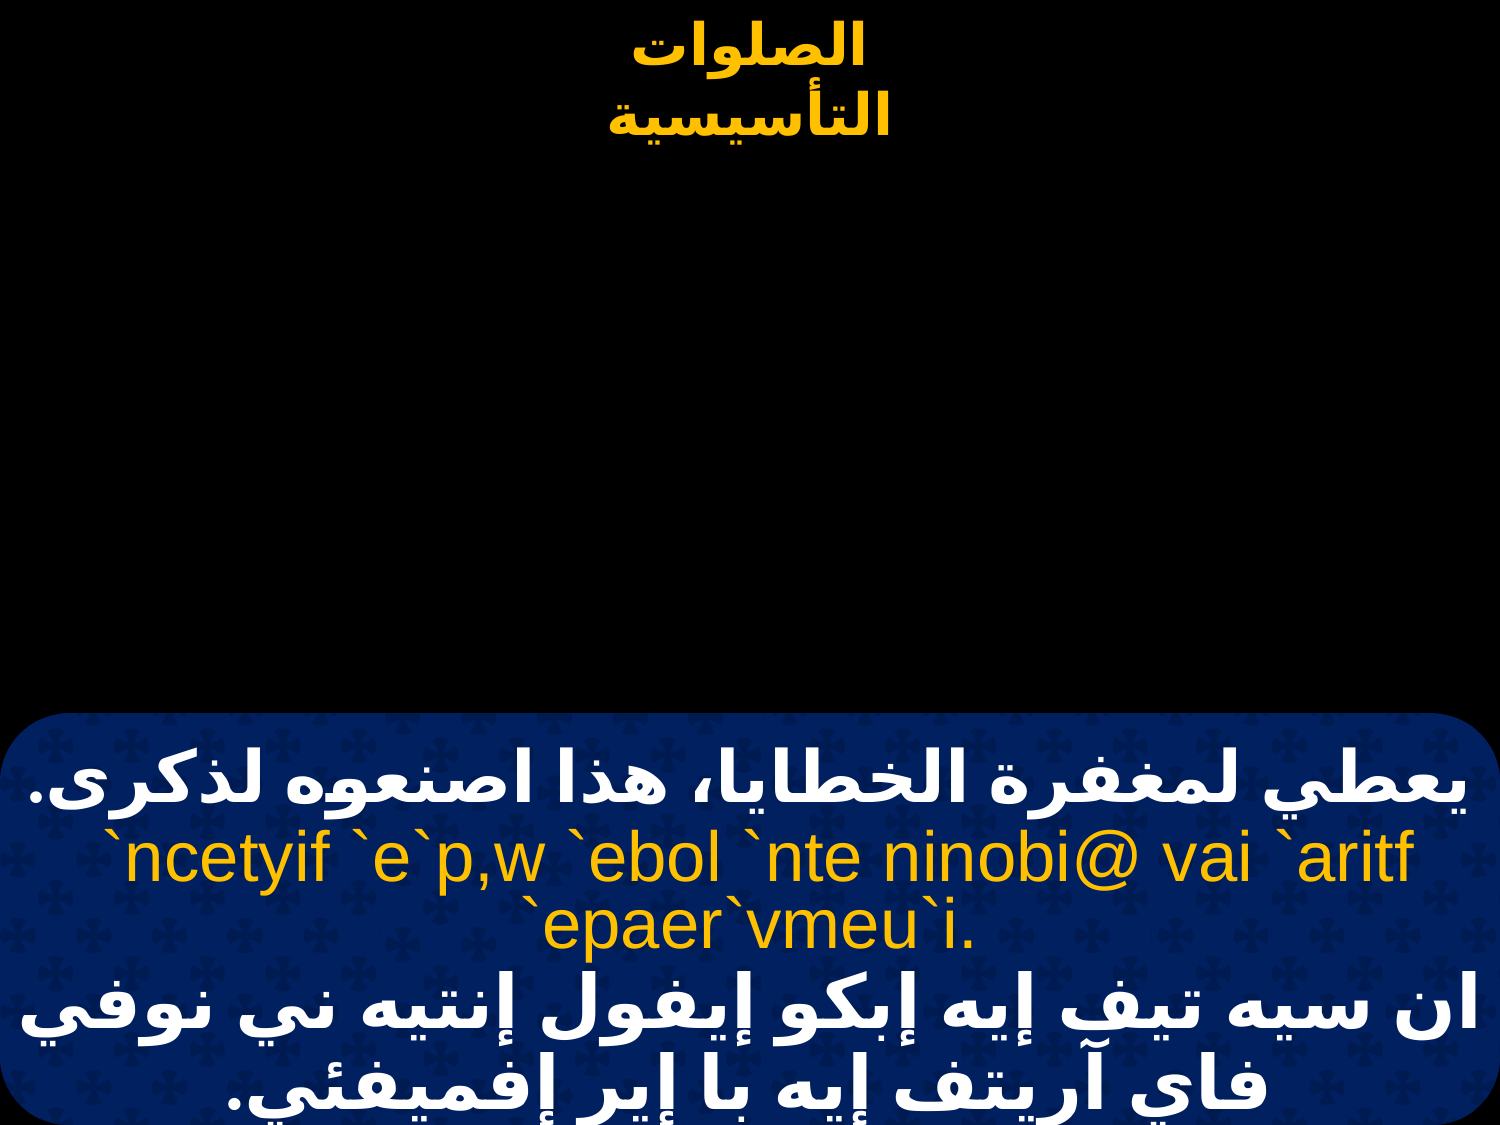

# يعطي لمغفرة الخطايا، هذا اصنعوه لذكرى.
 `ncetyif `e`p,w `ebol `nte ninobi@ vai `aritf `epaer`vmeu`i.
ان سيه تيف إيه إبكو إيفول إنتيه ني نوفي فاي آريتف إيه با إير إفميفئي.